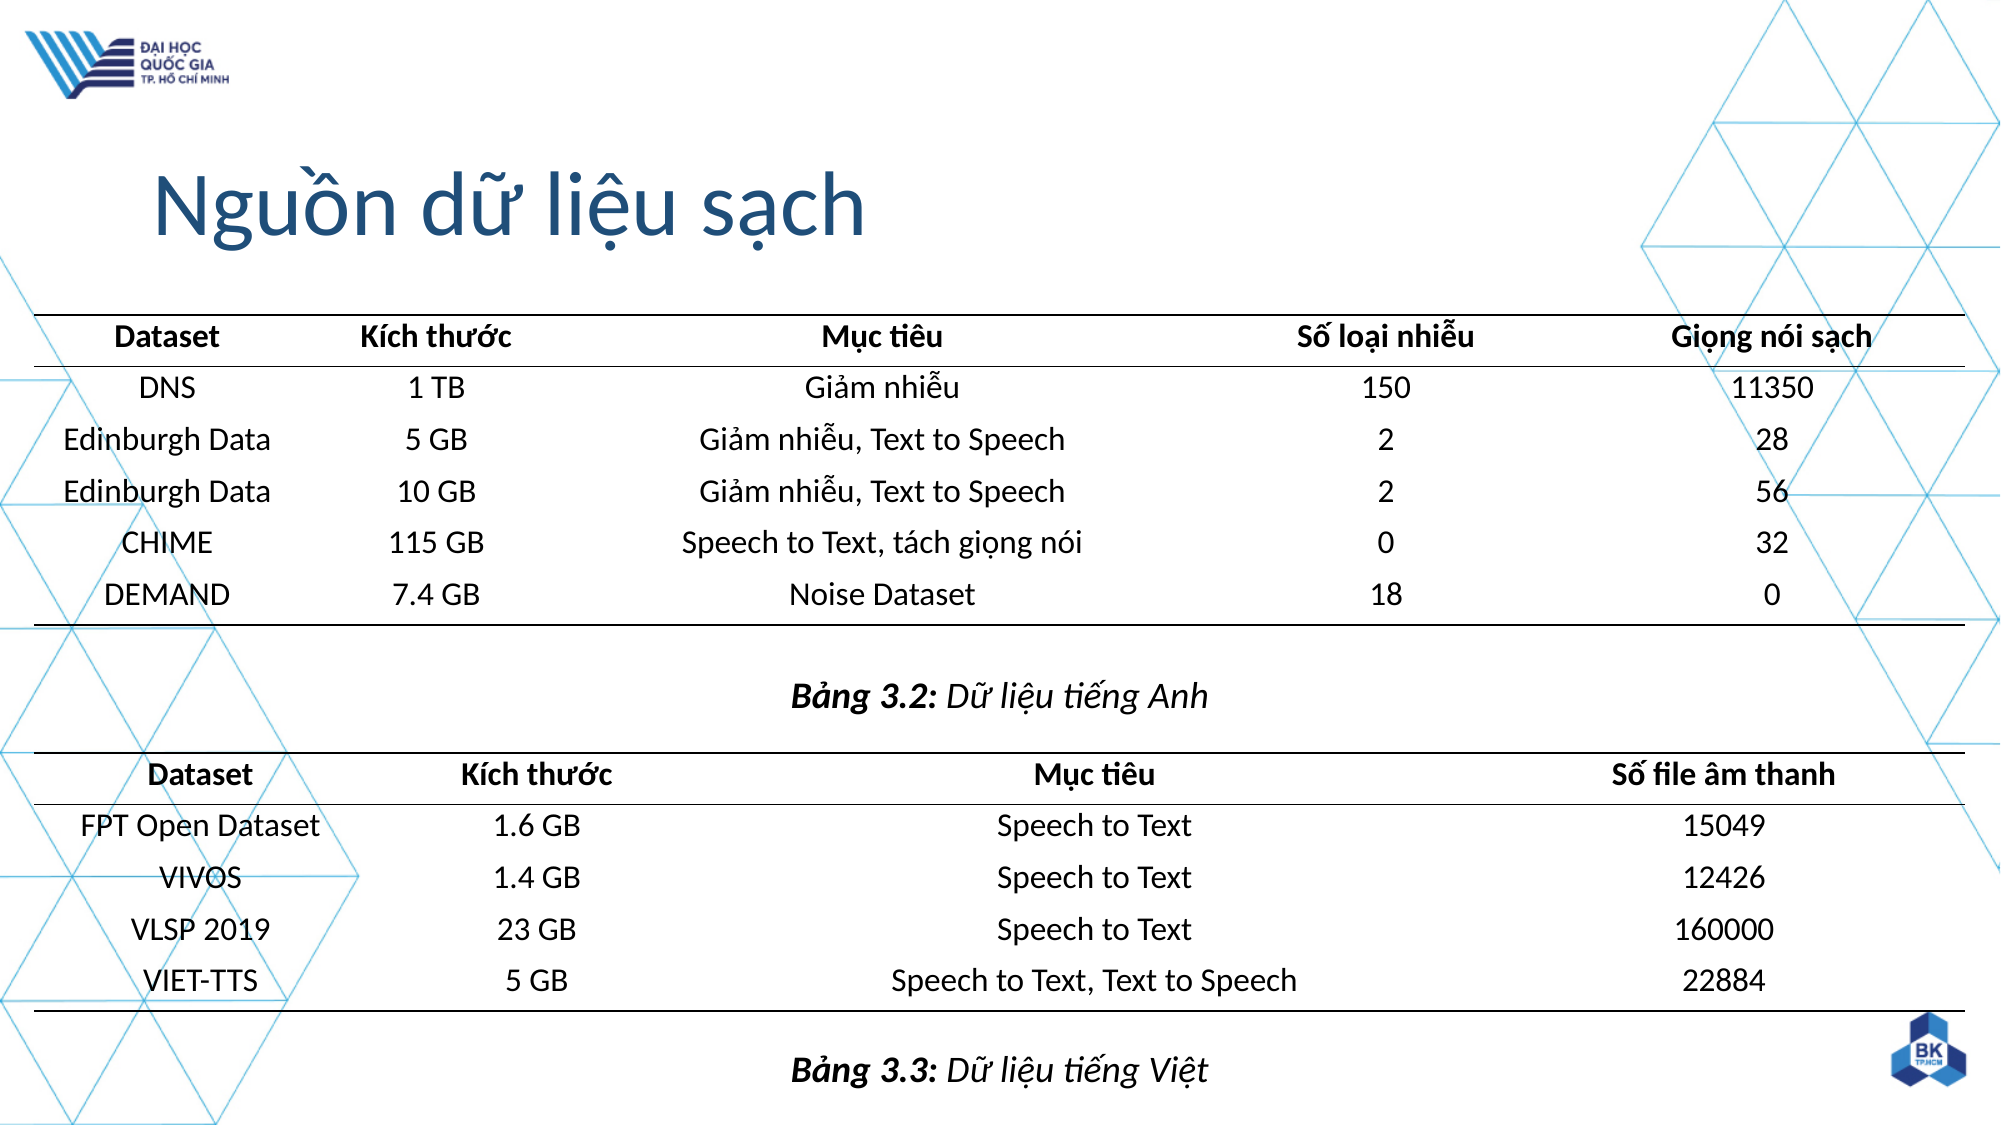

# Nguồn dữ liệu sạch
| Dataset | Kích thước | Mục tiêu | Số loại nhiễu | Giọng nói sạch |
| --- | --- | --- | --- | --- |
| DNS | 1 TB | Giảm nhiễu | 150 | 11350 |
| Edinburgh Data | 5 GB | Giảm nhiễu, Text to Speech | 2 | 28 |
| Edinburgh Data | 10 GB | Giảm nhiễu, Text to Speech | 2 | 56 |
| CHIME | 115 GB | Speech to Text, tách giọng nói | 0 | 32 |
| DEMAND | 7.4 GB | Noise Dataset | 18 | 0 |
Bảng 3.2: Dữ liệu tiếng Anh
| Dataset | Kích thước | Mục tiêu | Số file âm thanh |
| --- | --- | --- | --- |
| FPT Open Dataset | 1.6 GB | Speech to Text | 15049 |
| VIVOS | 1.4 GB | Speech to Text | 12426 |
| VLSP 2019 | 23 GB | Speech to Text | 160000 |
| VIET-TTS | 5 GB | Speech to Text, Text to Speech | 22884 |
Bảng 3.3: Dữ liệu tiếng Việt
24